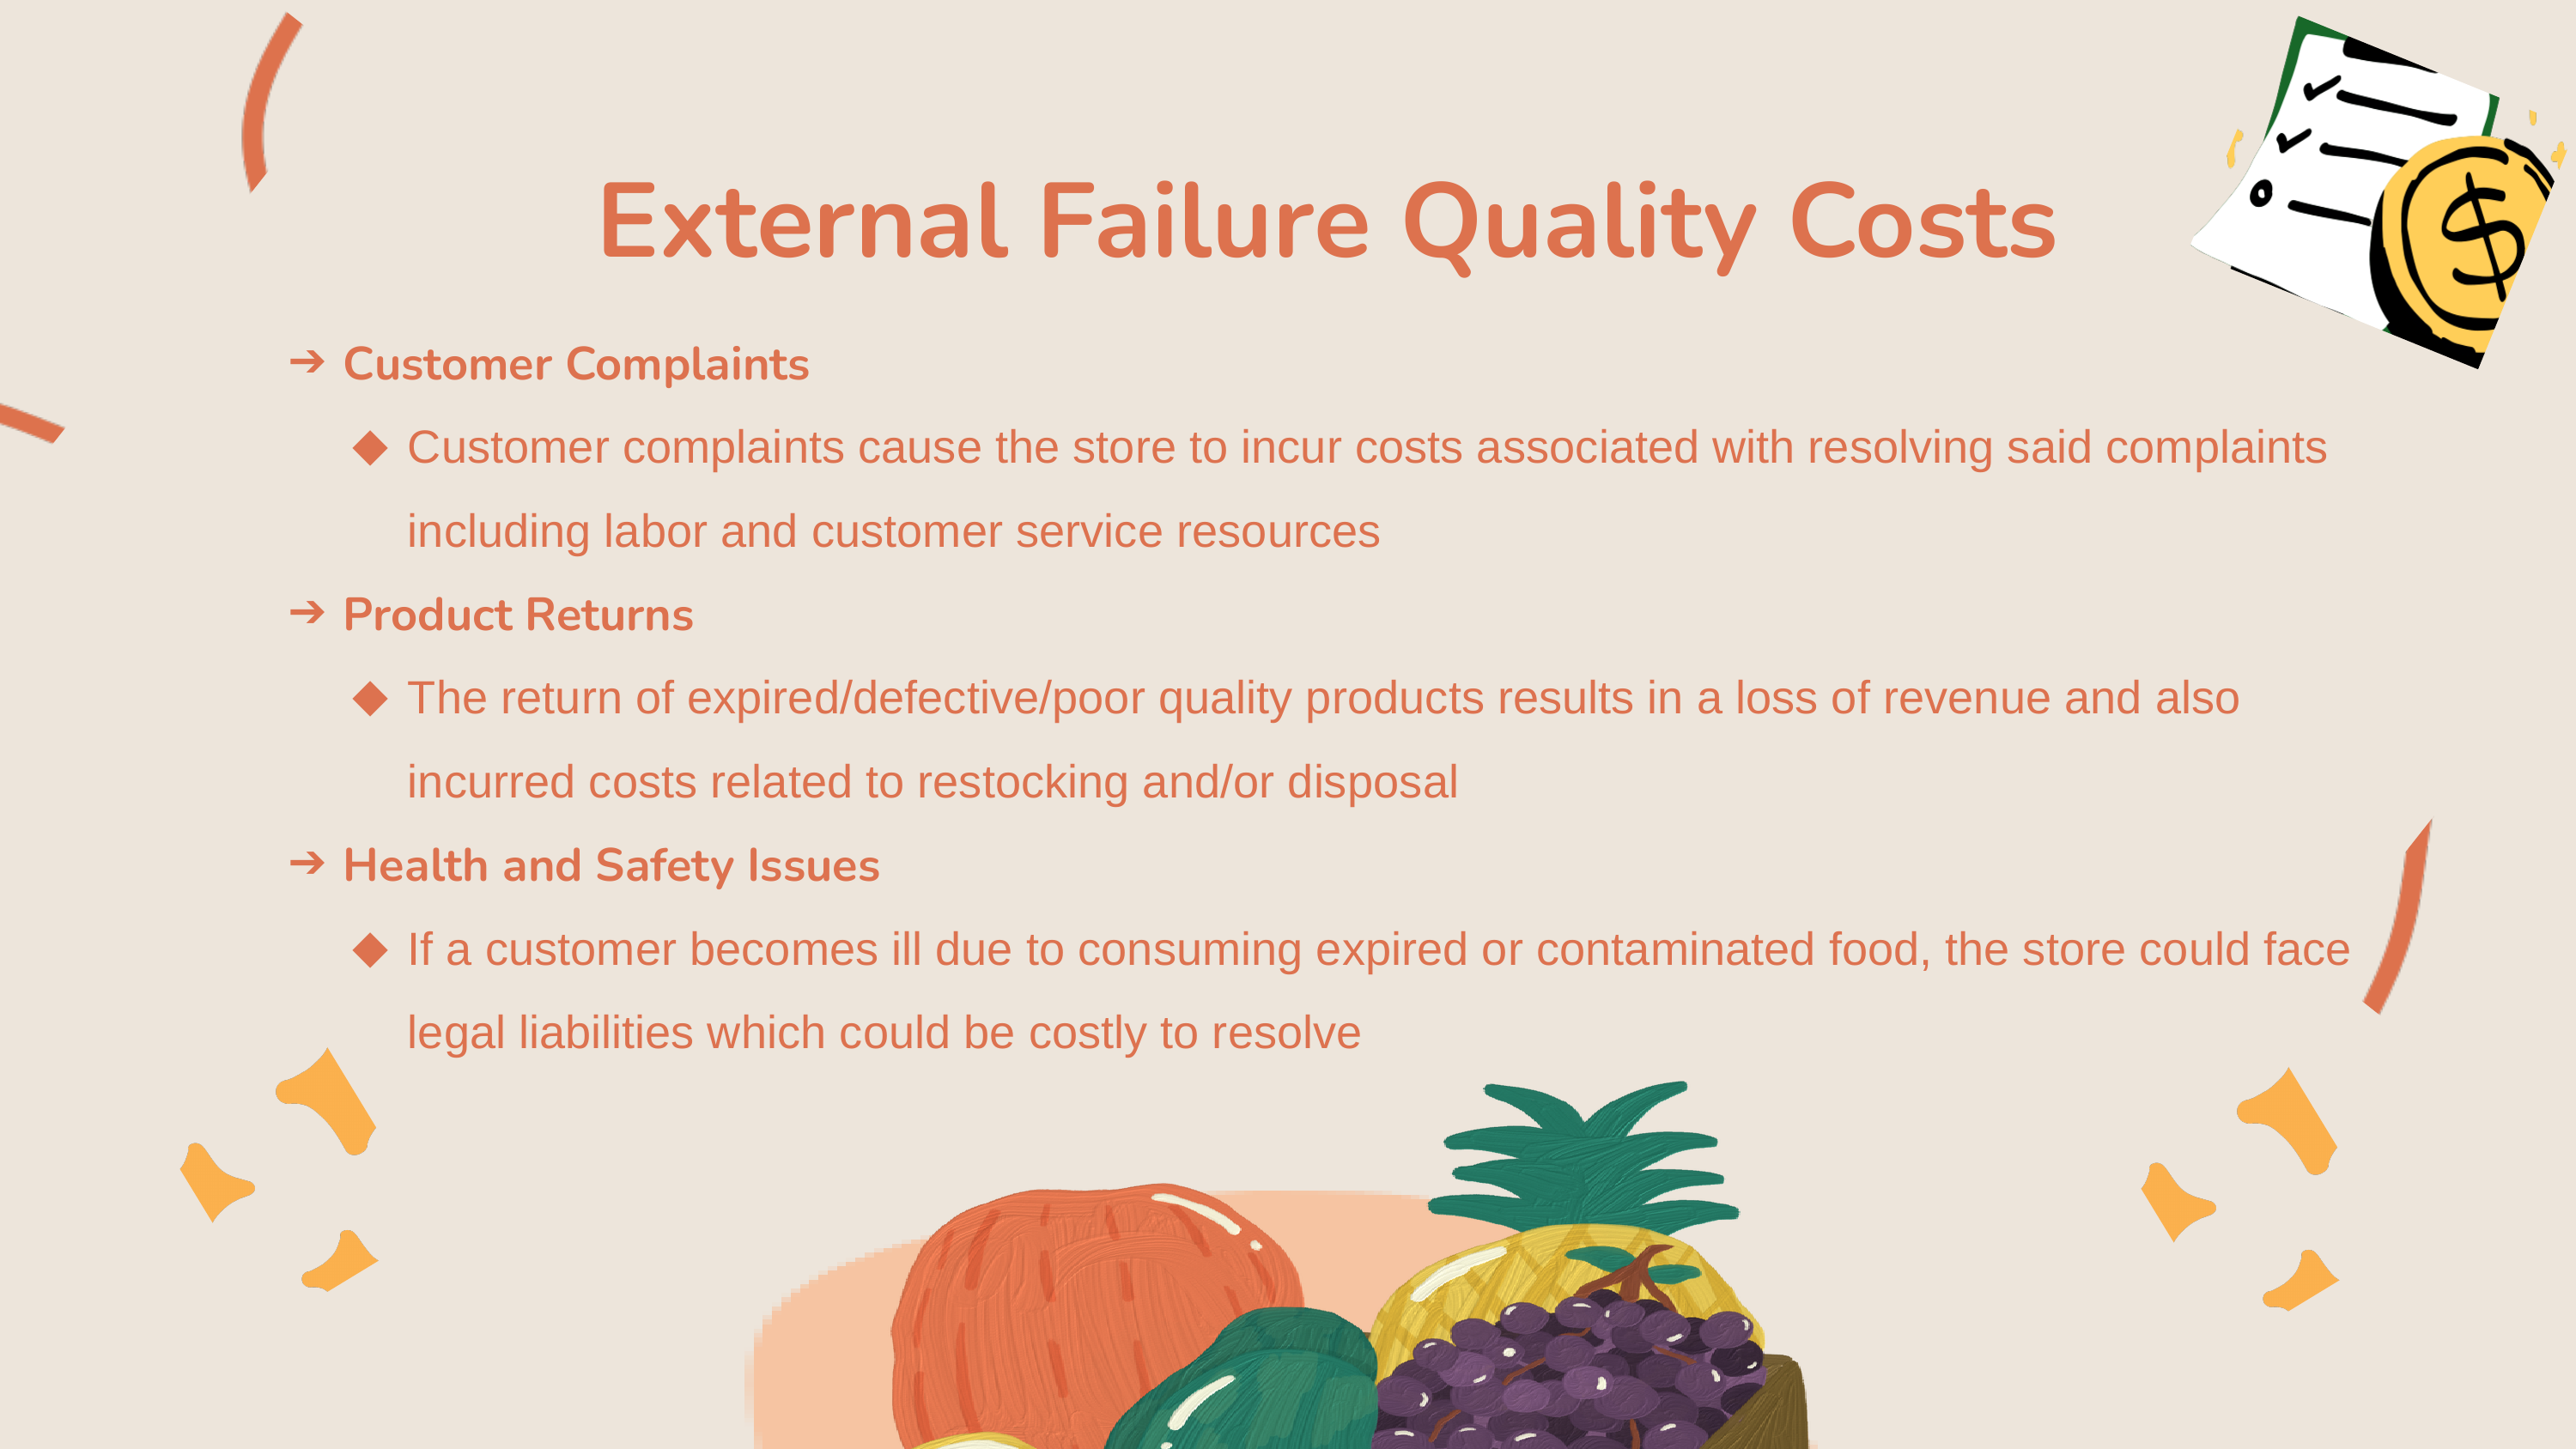

External Failure Quality Costs
Customer Complaints
Customer complaints cause the store to incur costs associated with resolving said complaints including labor and customer service resources
Product Returns
The return of expired/defective/poor quality products results in a loss of revenue and also incurred costs related to restocking and/or disposal
Health and Safety Issues
If a customer becomes ill due to consuming expired or contaminated food, the store could face legal liabilities which could be costly to resolve